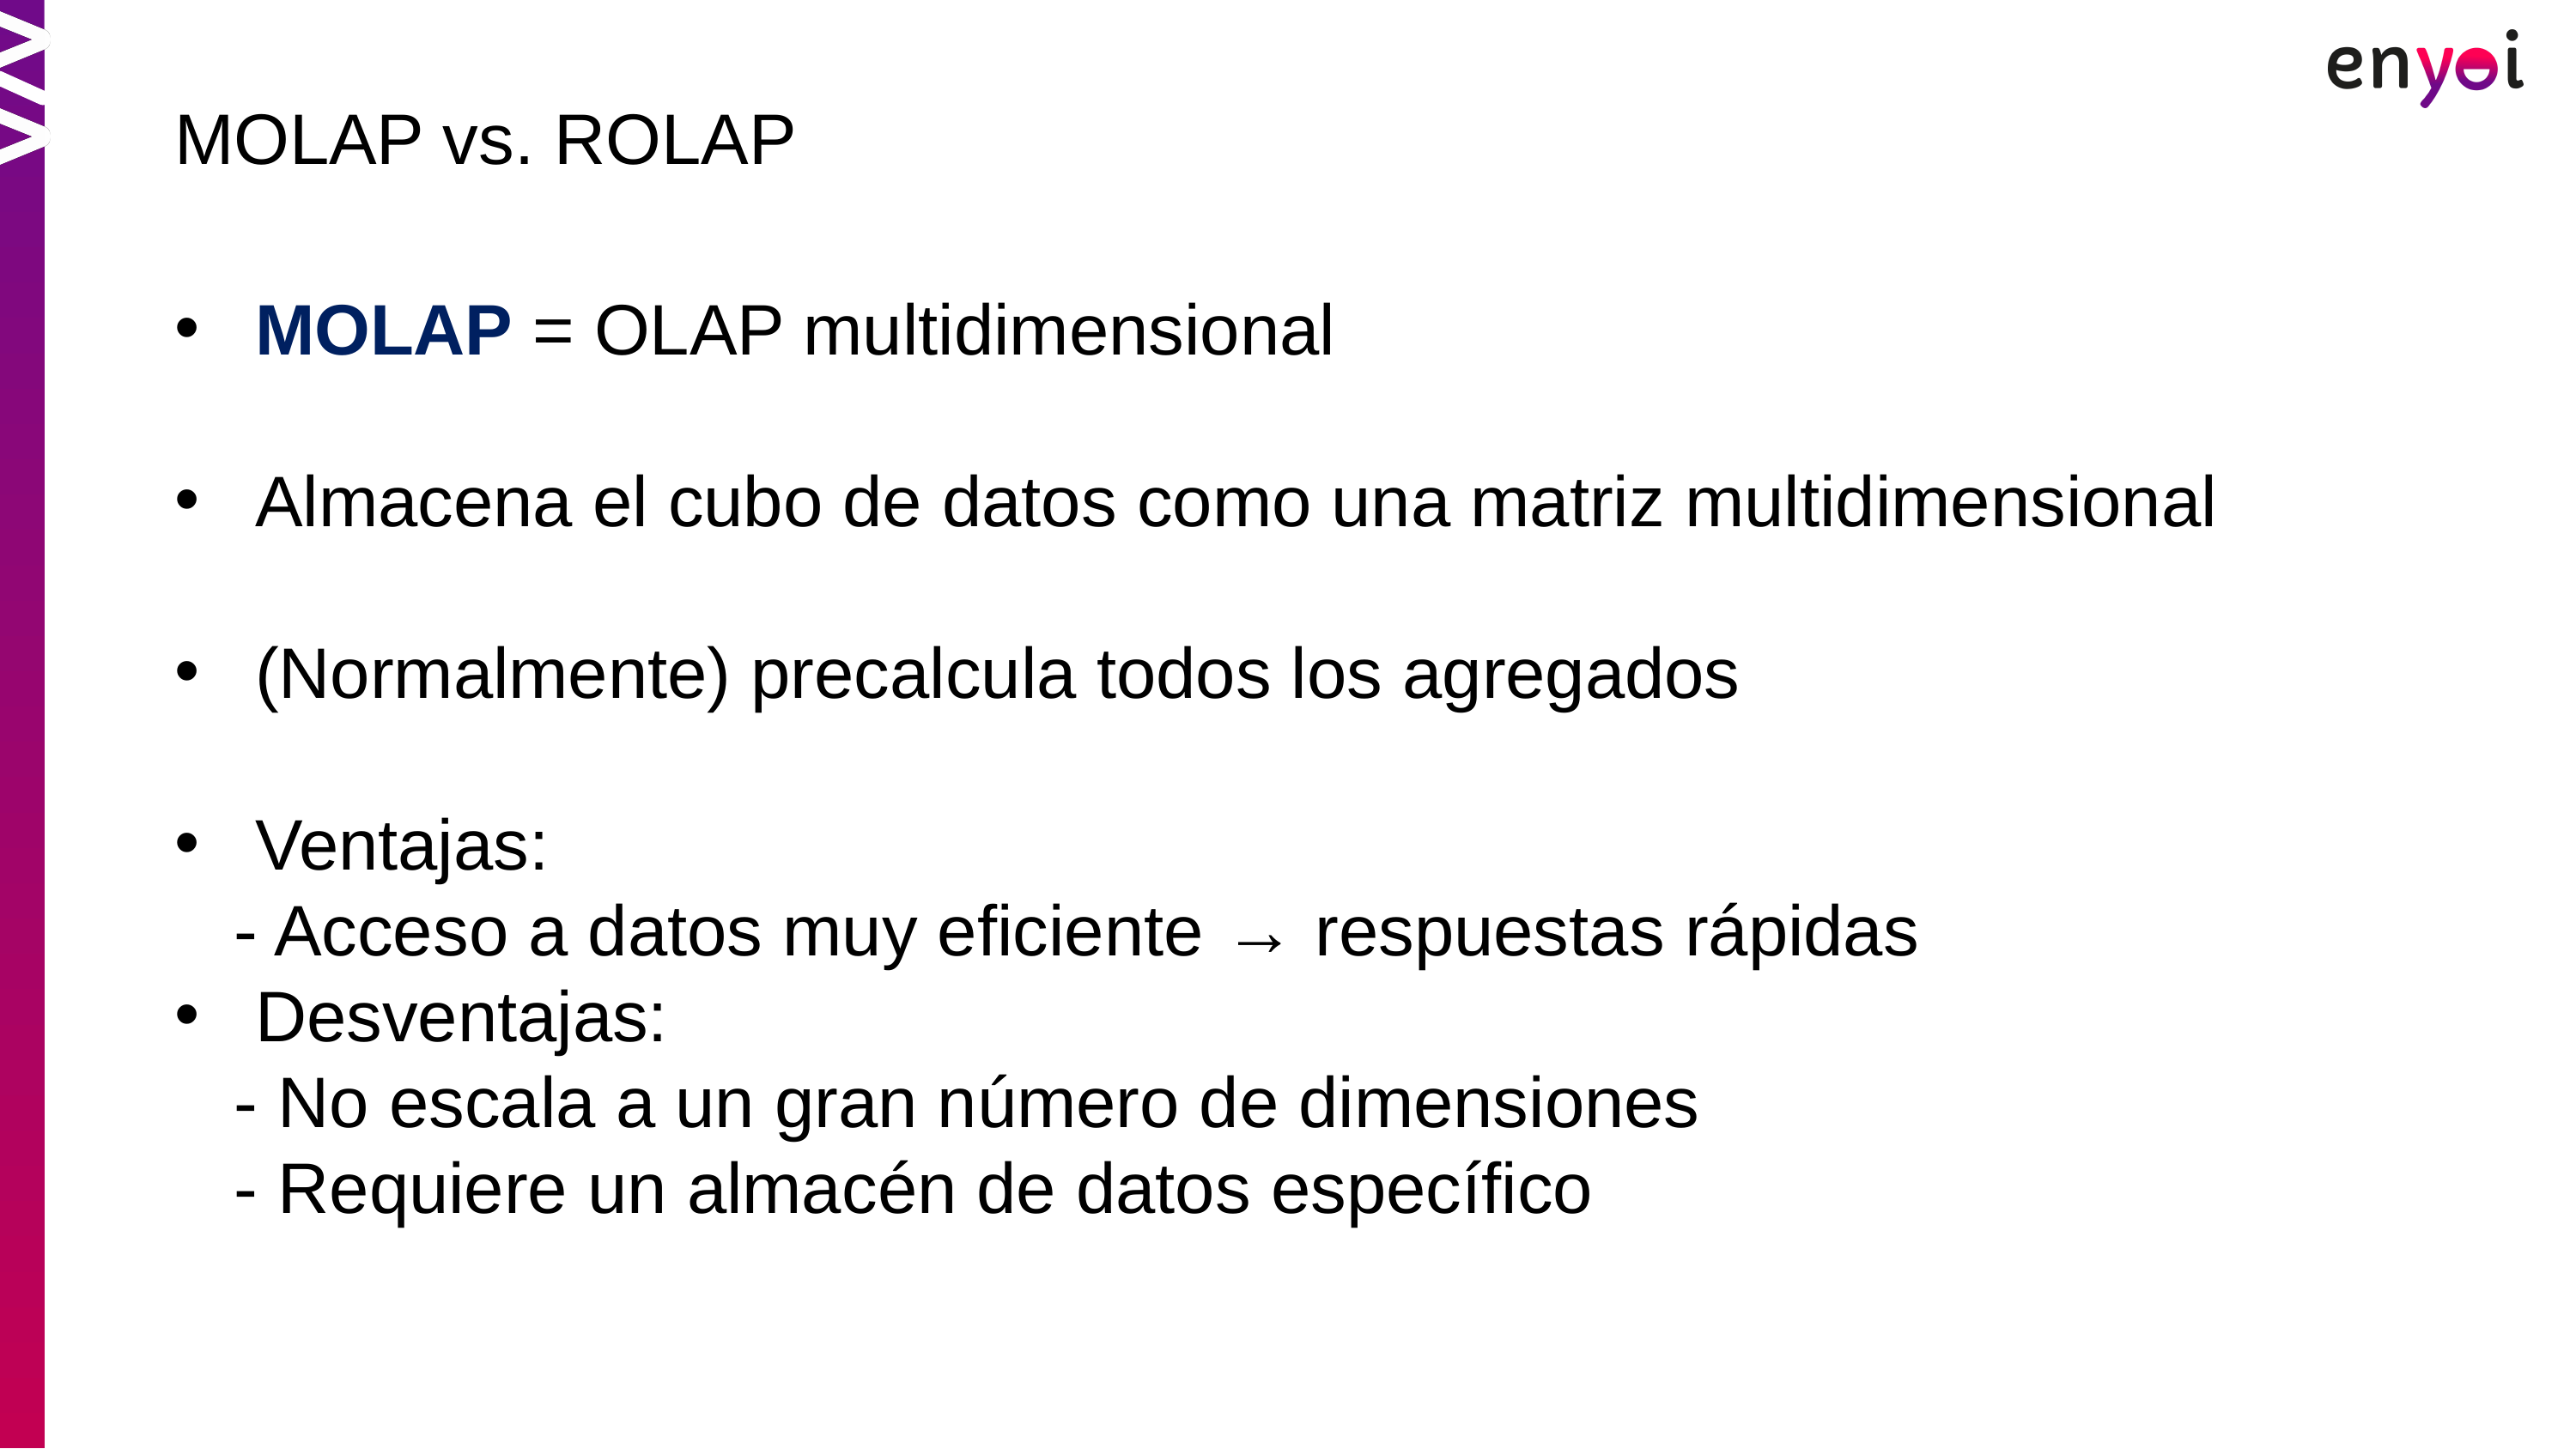

MOLAP vs. ROLAP
MOLAP = OLAP multidimensional

Almacena el cubo de datos como una matriz multidimensional

(Normalmente) precalcula todos los agregados

Ventajas:
   - Acceso a datos muy eficiente → respuestas rápidas
Desventajas:
   - No escala a un gran número de dimensiones
   - Requiere un almacén de datos específico